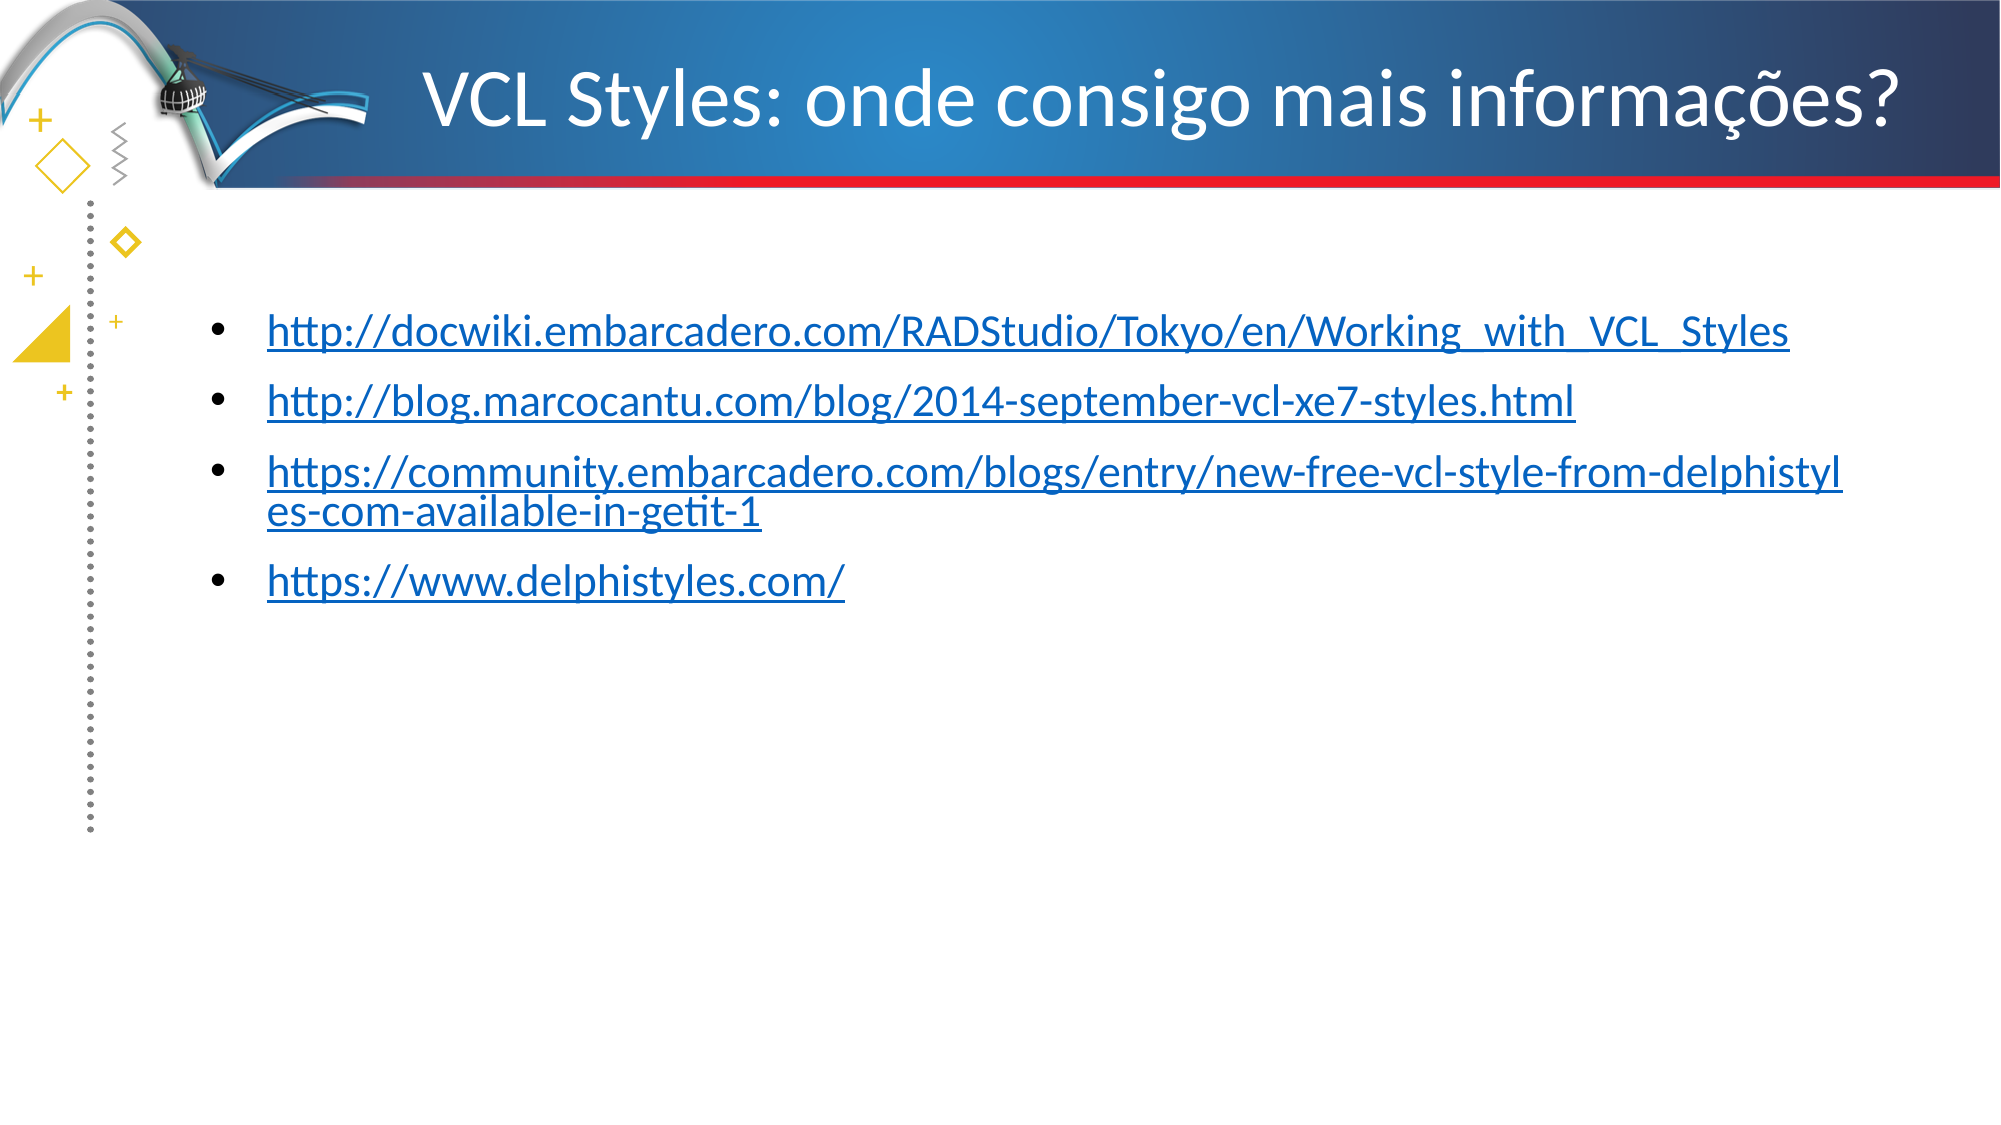

# VCL Styles: onde consigo mais informações?
http://docwiki.embarcadero.com/RADStudio/Tokyo/en/Working_with_VCL_Styles
http://blog.marcocantu.com/blog/2014-september-vcl-xe7-styles.html
https://community.embarcadero.com/blogs/entry/new-free-vcl-style-from-delphistyles-com-available-in-getit-1
https://www.delphistyles.com/